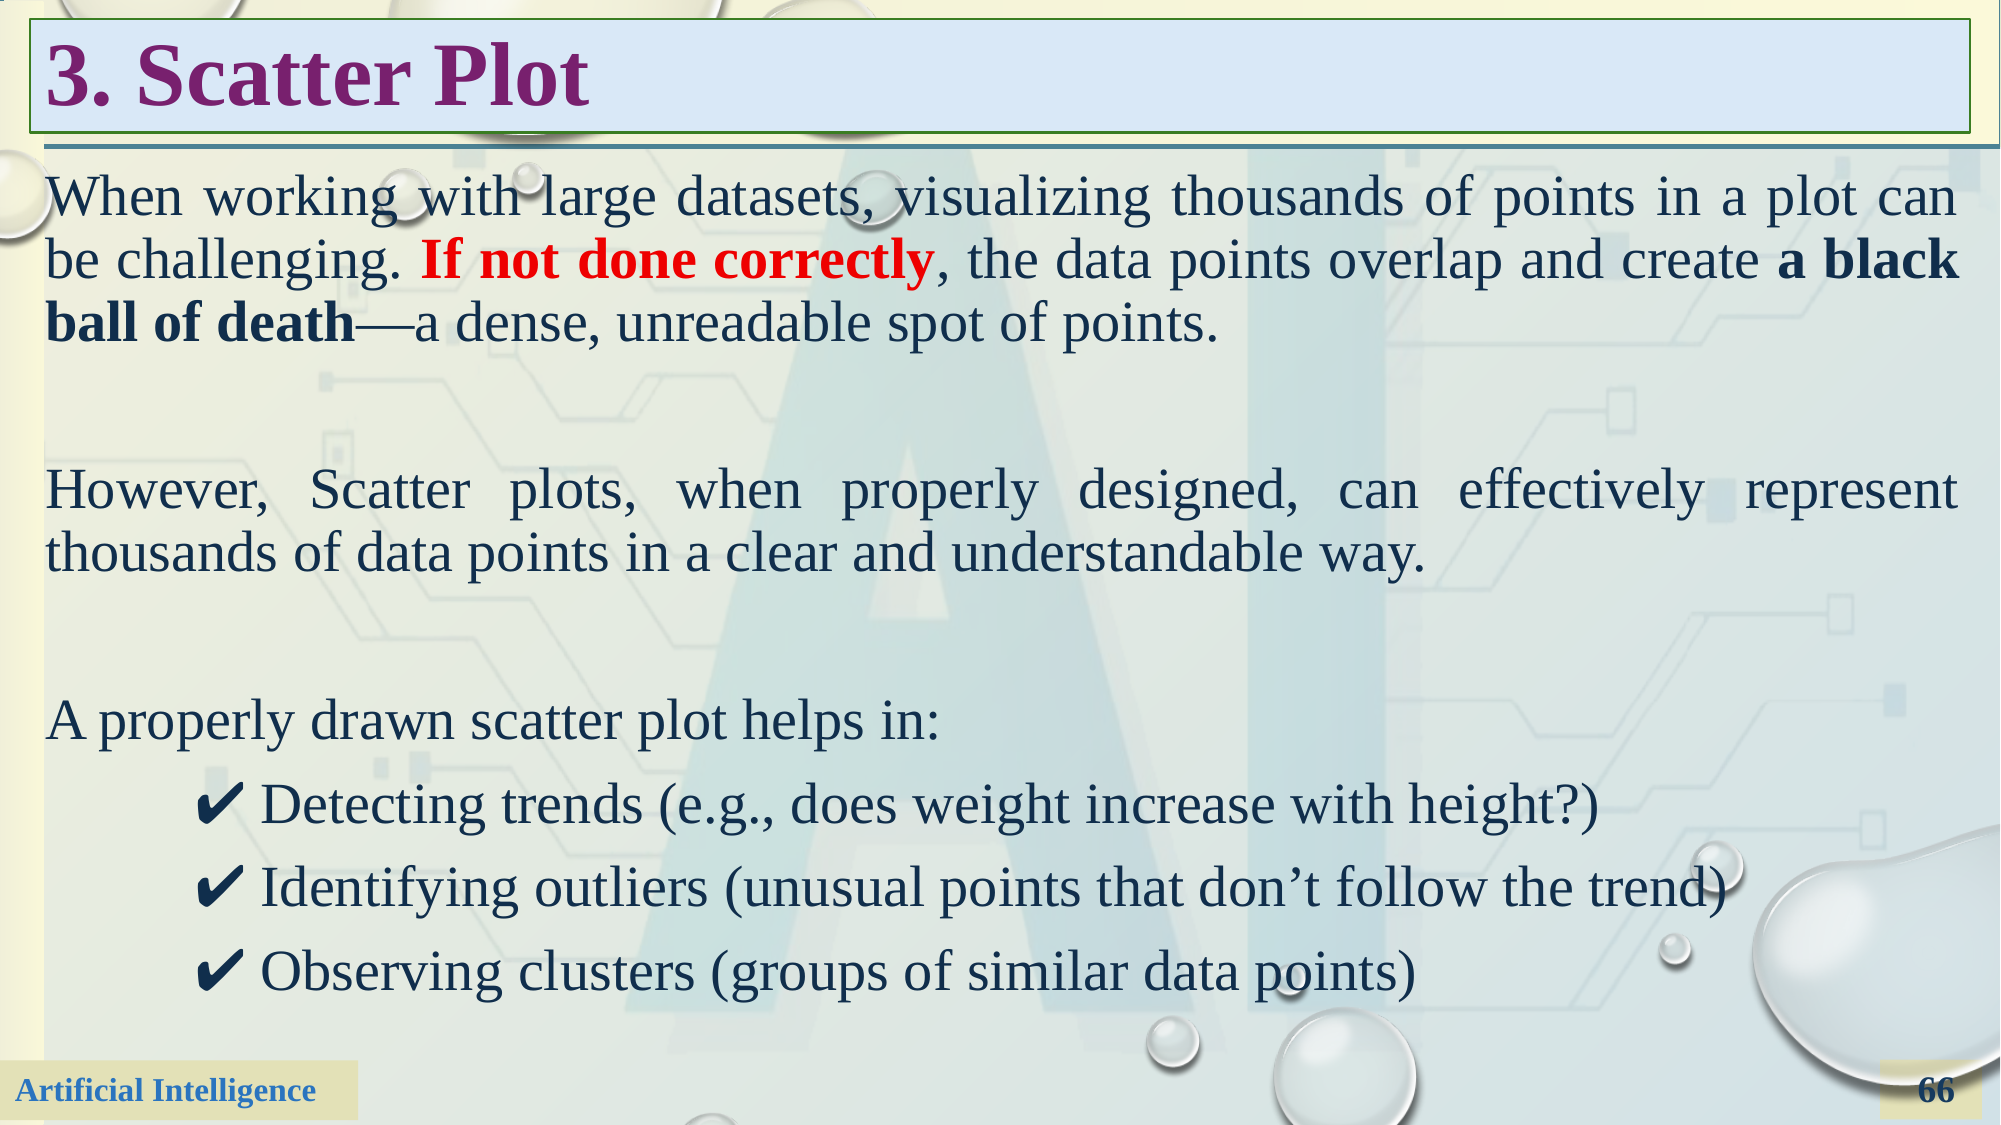

# 3. Scatter Plot
When working with large datasets, visualizing thousands of points in a plot can be challenging. If not done correctly, the data points overlap and create a black ball of death—a dense, unreadable spot of points.

However, Scatter plots, when properly designed, can effectively represent thousands of data points in a clear and understandable way.

A properly drawn scatter plot helps in:
	✔ Detecting trends (e.g., does weight increase with height?)
	✔ Identifying outliers (unusual points that don’t follow the trend)
	✔ Observing clusters (groups of similar data points)

66